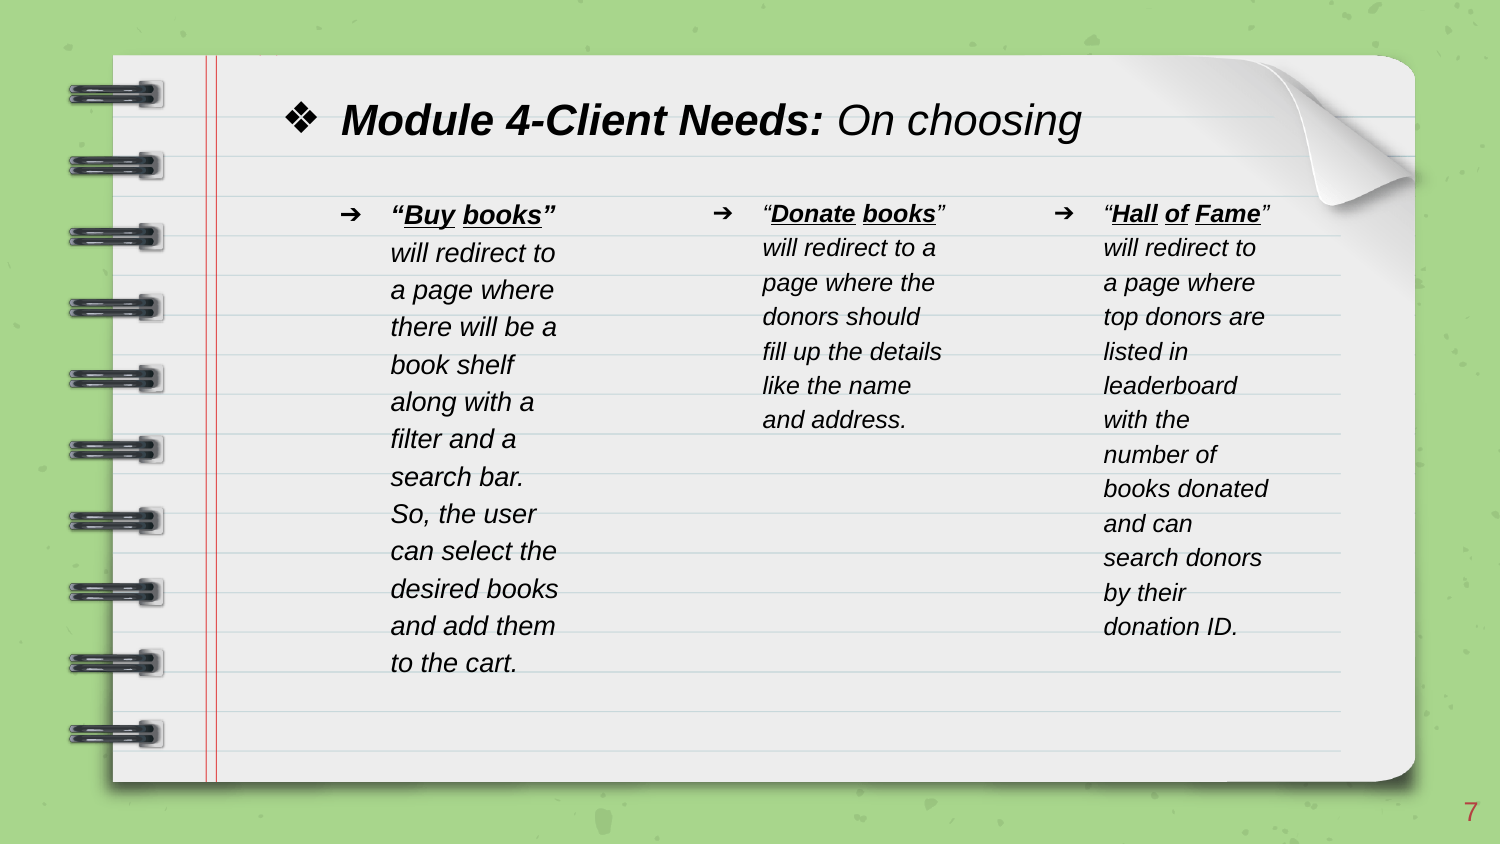

Module 4-Client Needs: On choosing

“Buy books” will redirect to a page where there will be a book shelf along with a filter and a search bar.  So, the user can select the desired books and add them to the cart.

“Donate books” will redirect to a page where the donors should fill up the details like the name and address.

“Hall of Fame” will redirect to a page where top donors are listed in leaderboard with the number of books donated and can search donors by their donation ID.

7